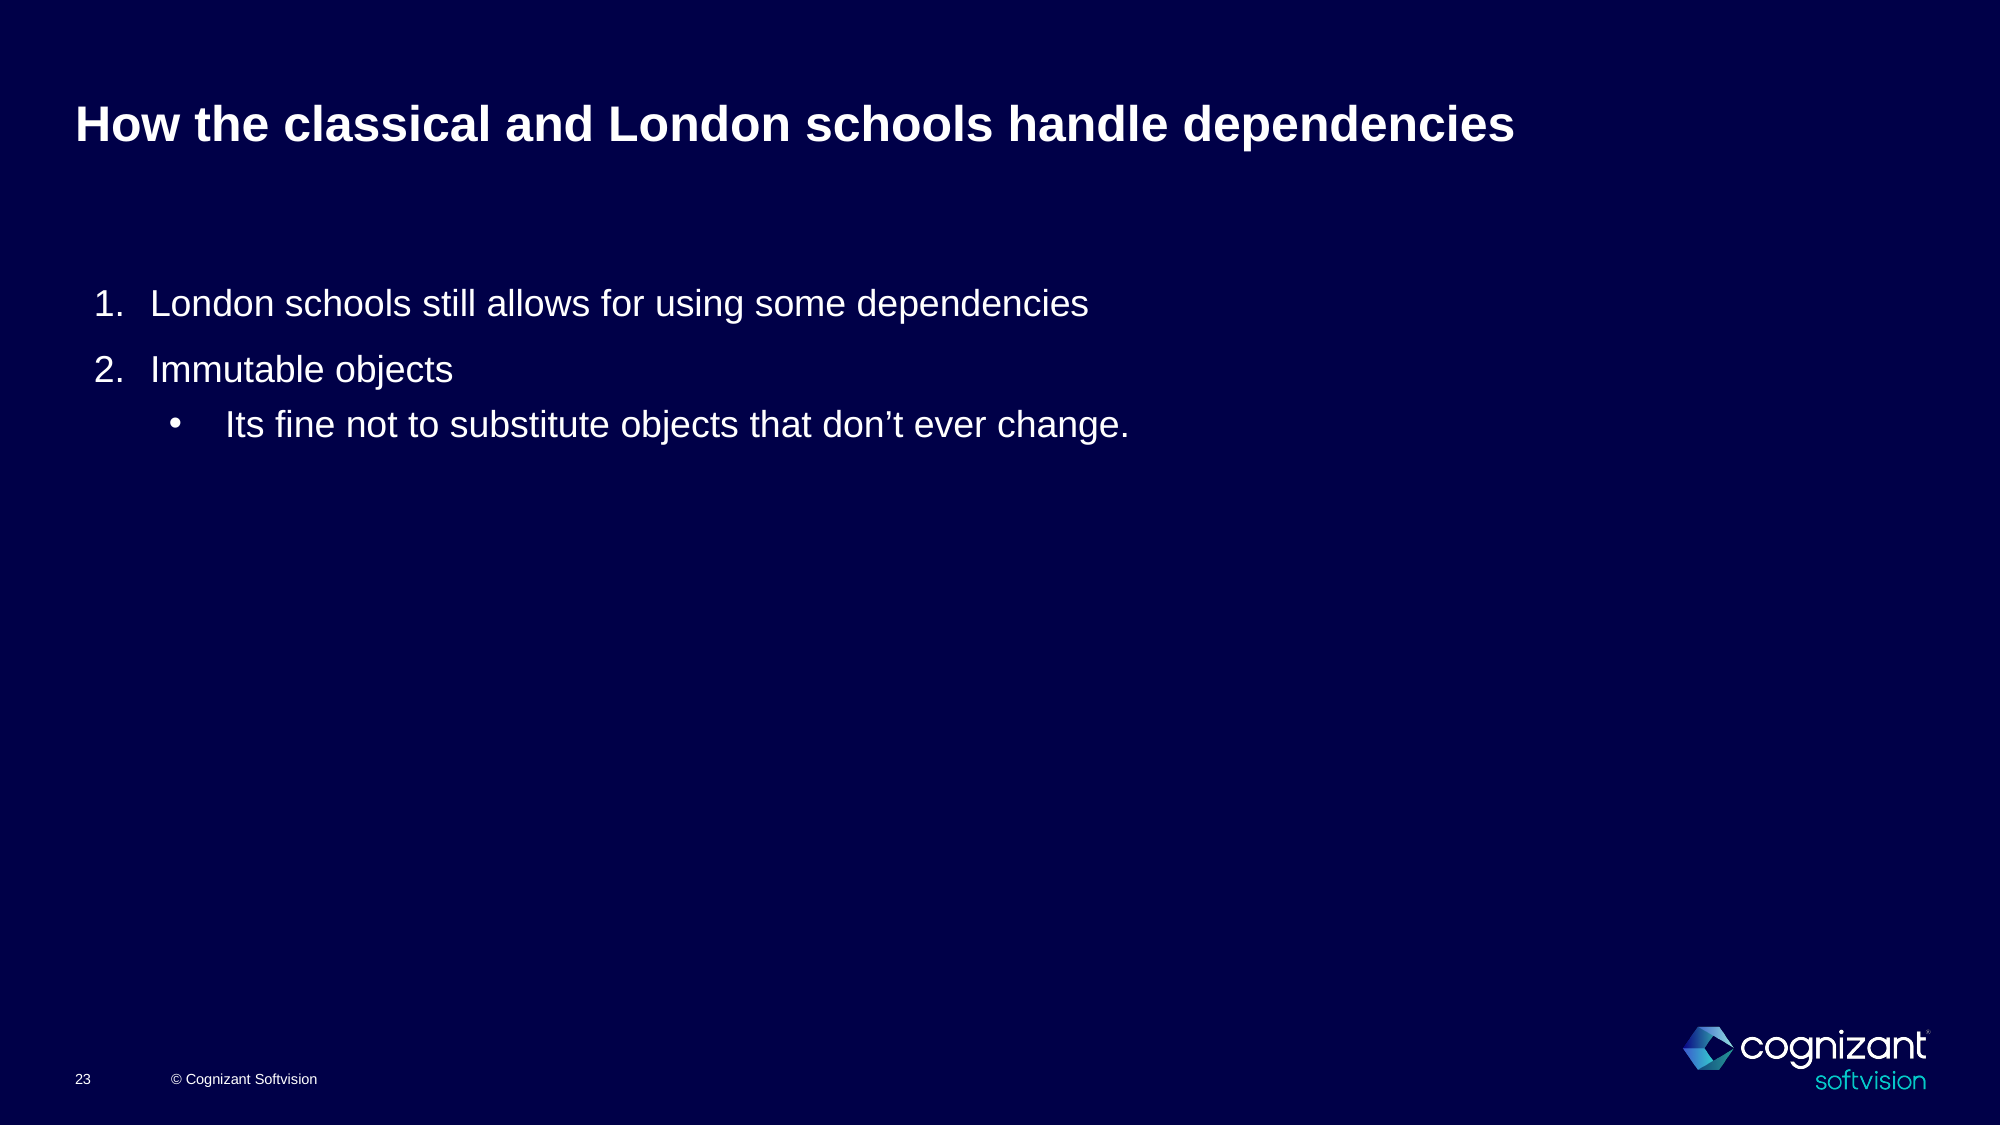

# How the classical and London schools handle dependencies
London schools still allows for using some dependencies
Immutable objects
Its fine not to substitute objects that don’t ever change.

© Cognizant Softvision
23